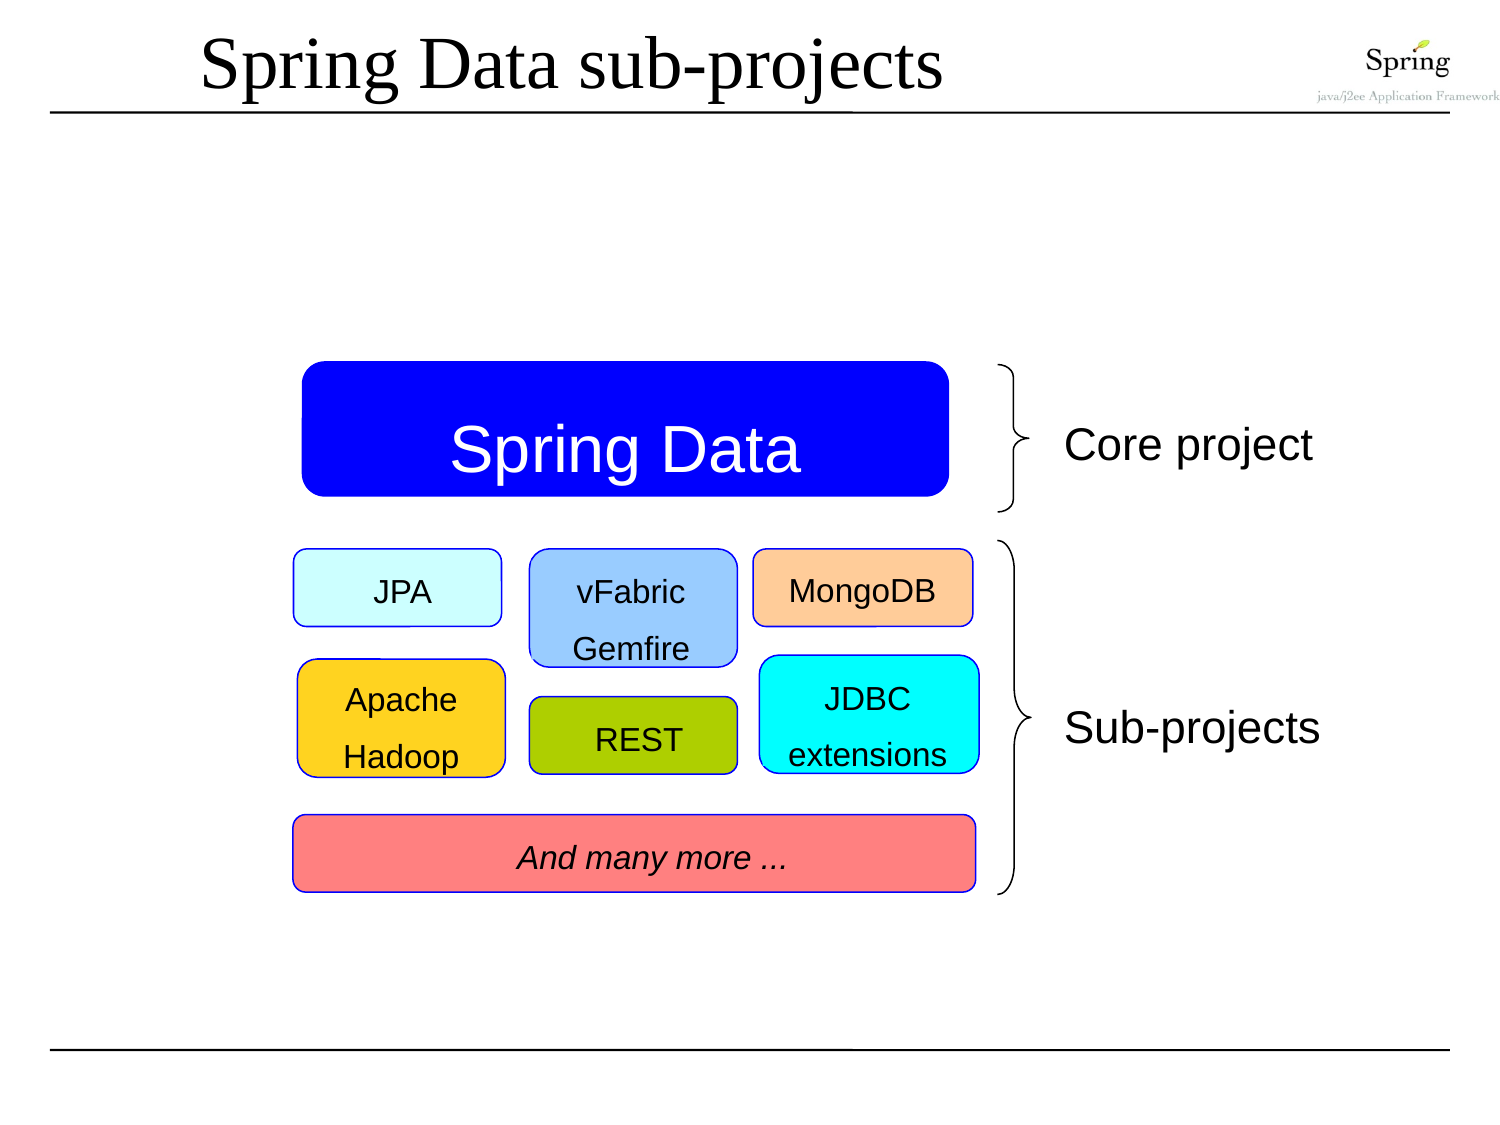

# Spring Data sub-projects

Spring Data

Core project

MongoDB
JPA
vFabric
Gemfire

JDBC
extensions
Apache
Hadoop
Sub-projects

REST

And many more ...